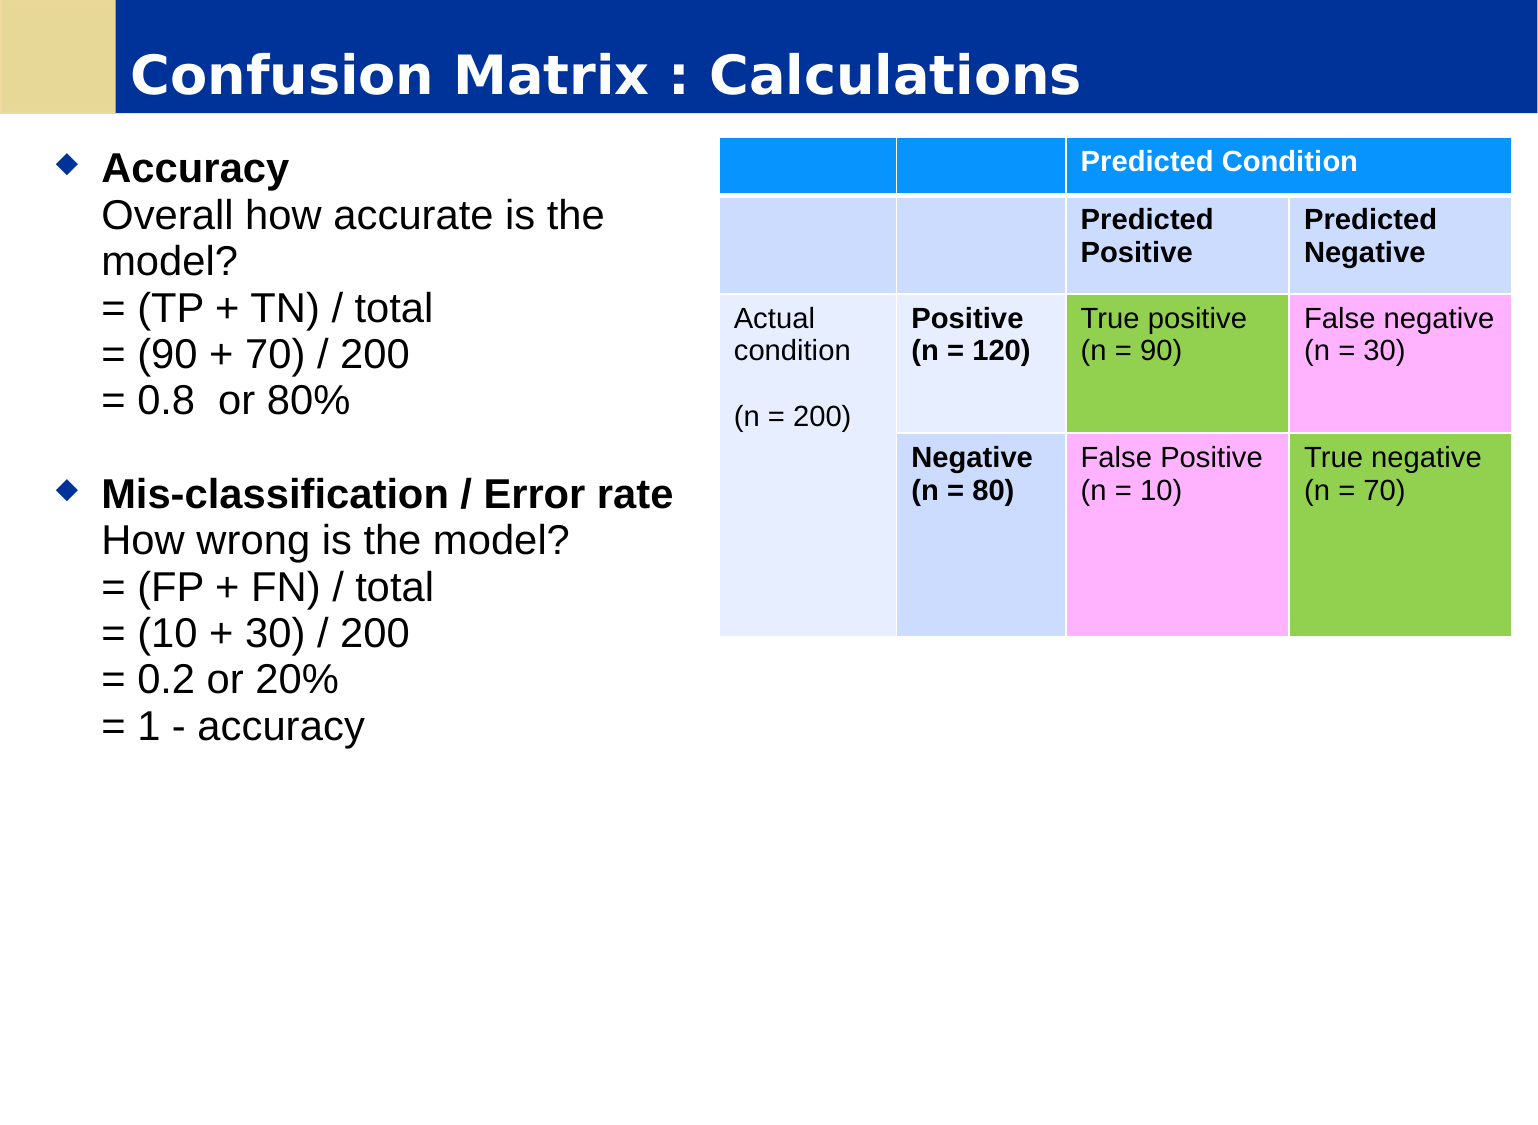

# Confusion Matrix : Calculations
|  |  | Predicted Condition |  |
| --- | --- | --- | --- |
|  |  | Predicted Positive | Predicted Negative |
| Actual condition (n = 200) | Positive (n = 120) | True positive (n = 90) | False negative (n = 30) |
|  | Negative (n = 80) | False Positive (n = 10) | True negative (n = 70) |
Accuracy
Overall how accurate is the model?
= (TP + TN) / total
= (90 + 70) / 200
= 0.8  or 80%

Mis-classification / Error rate
How wrong is the model?
= (FP + FN) / total
= (10 + 30) / 200
= 0.2 or 20%
= 1 - accuracy